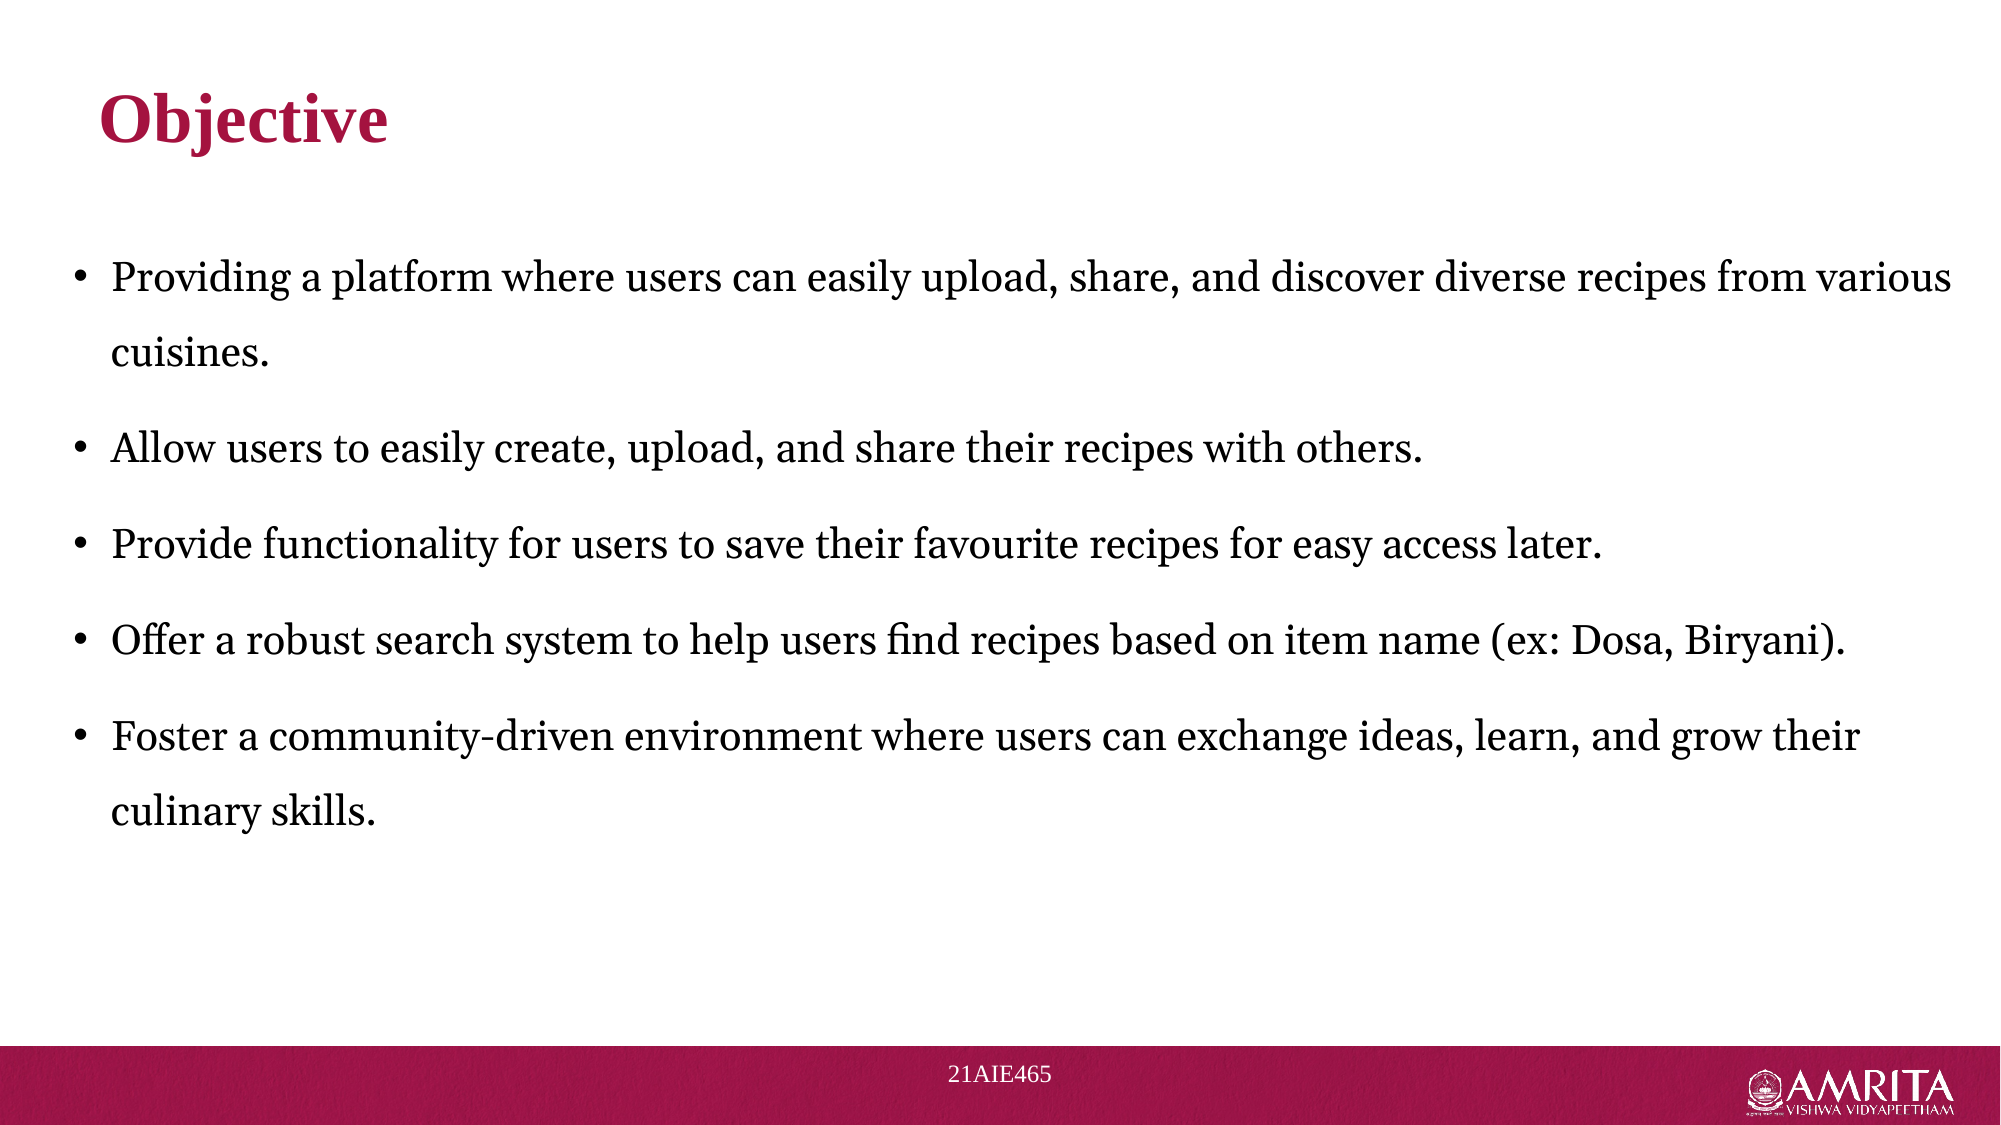

# Objective
Providing a platform where users can easily upload, share, and discover diverse recipes from various cuisines.
Allow users to easily create, upload, and share their recipes with others.
Provide functionality for users to save their favourite recipes for easy access later.
Offer a robust search system to help users find recipes based on item name (ex: Dosa, Biryani).
Foster a community-driven environment where users can exchange ideas, learn, and grow their culinary skills.

21AIE465